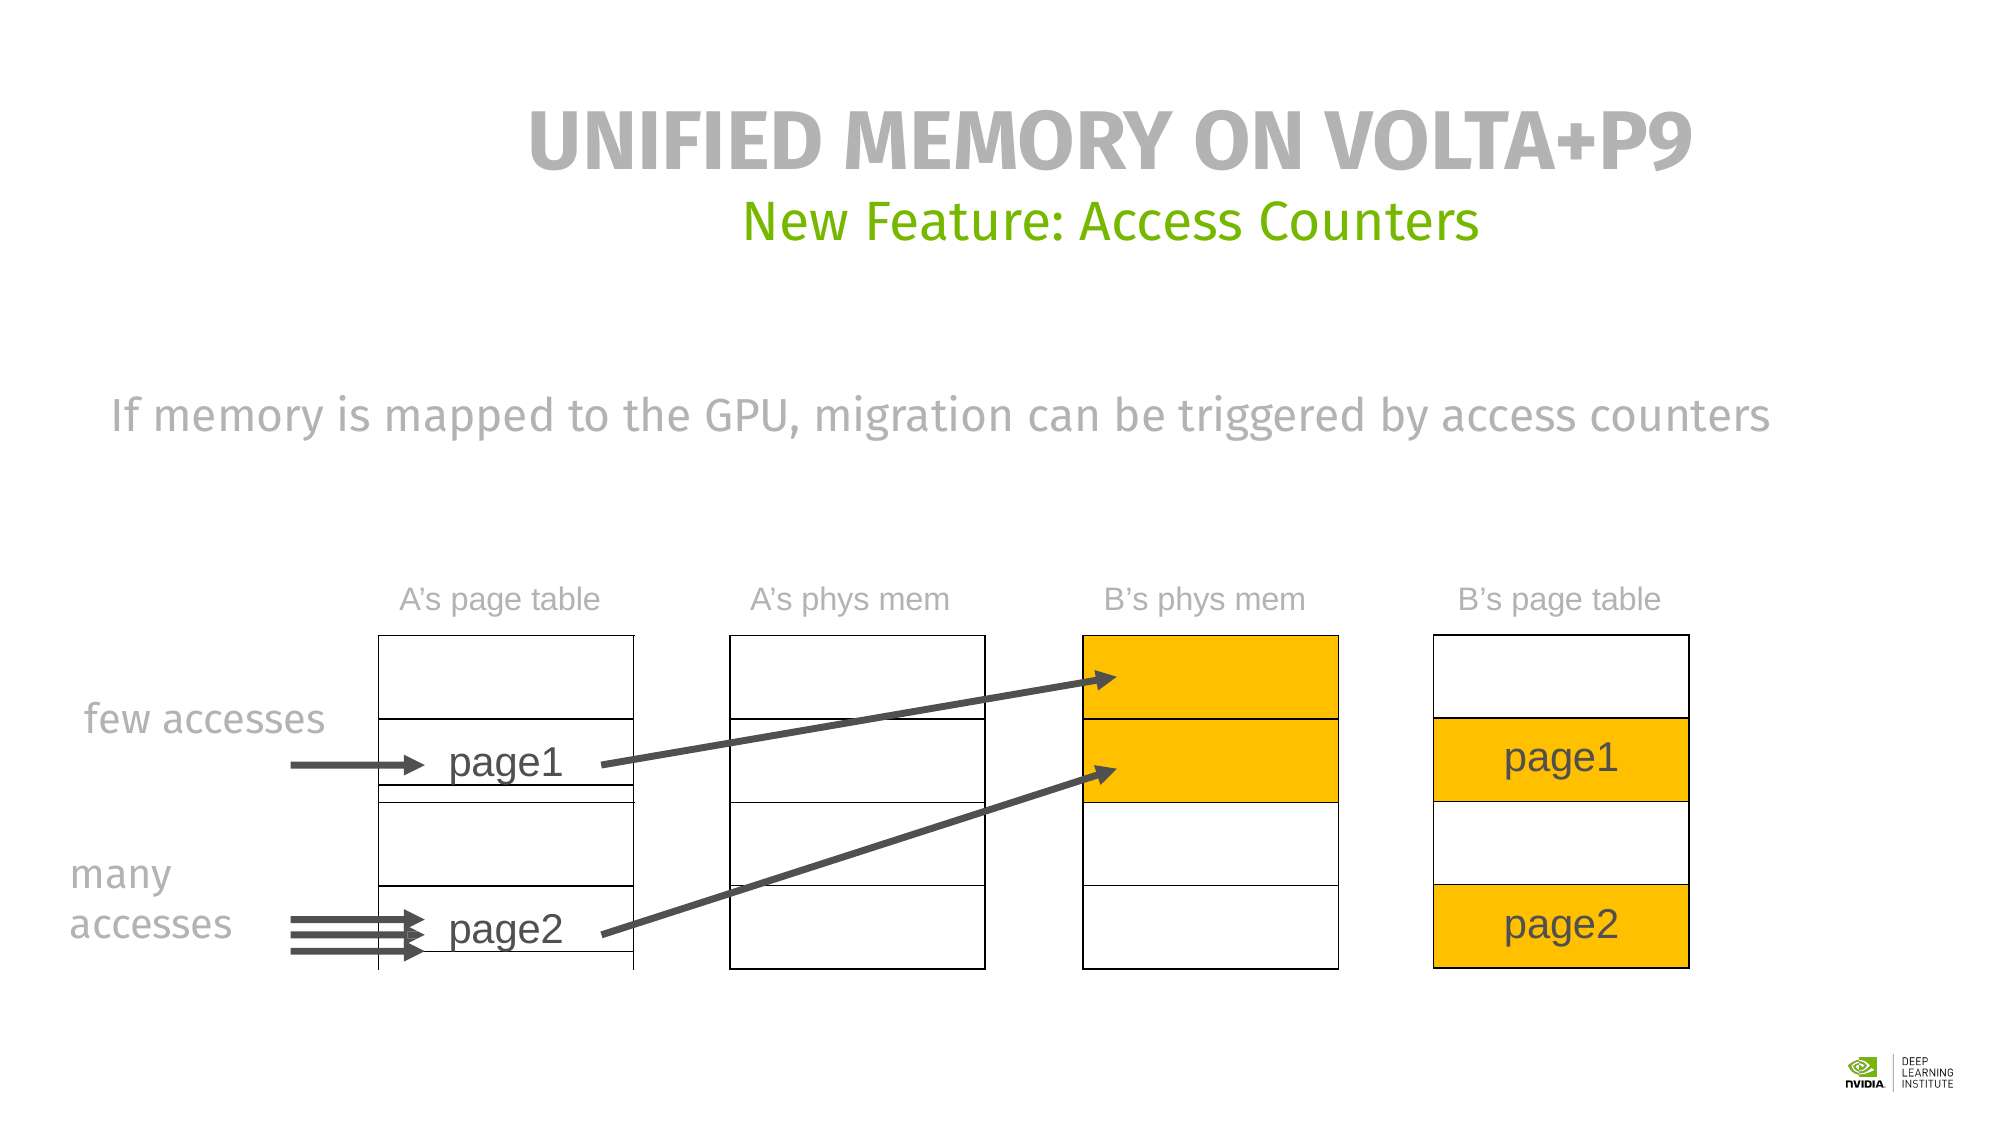

129
# UNIFIED MEMORY ON VOLTA+P9
New Feature: Access Counters
If memory is mapped to the GPU, migration can be triggered by access counters
A’s page table
A’s phys mem
B’s phys mem
B’s page table

|  |
| --- |
| page1 |
|  |
| page2 |
few accesses
page1
many accesses
page2